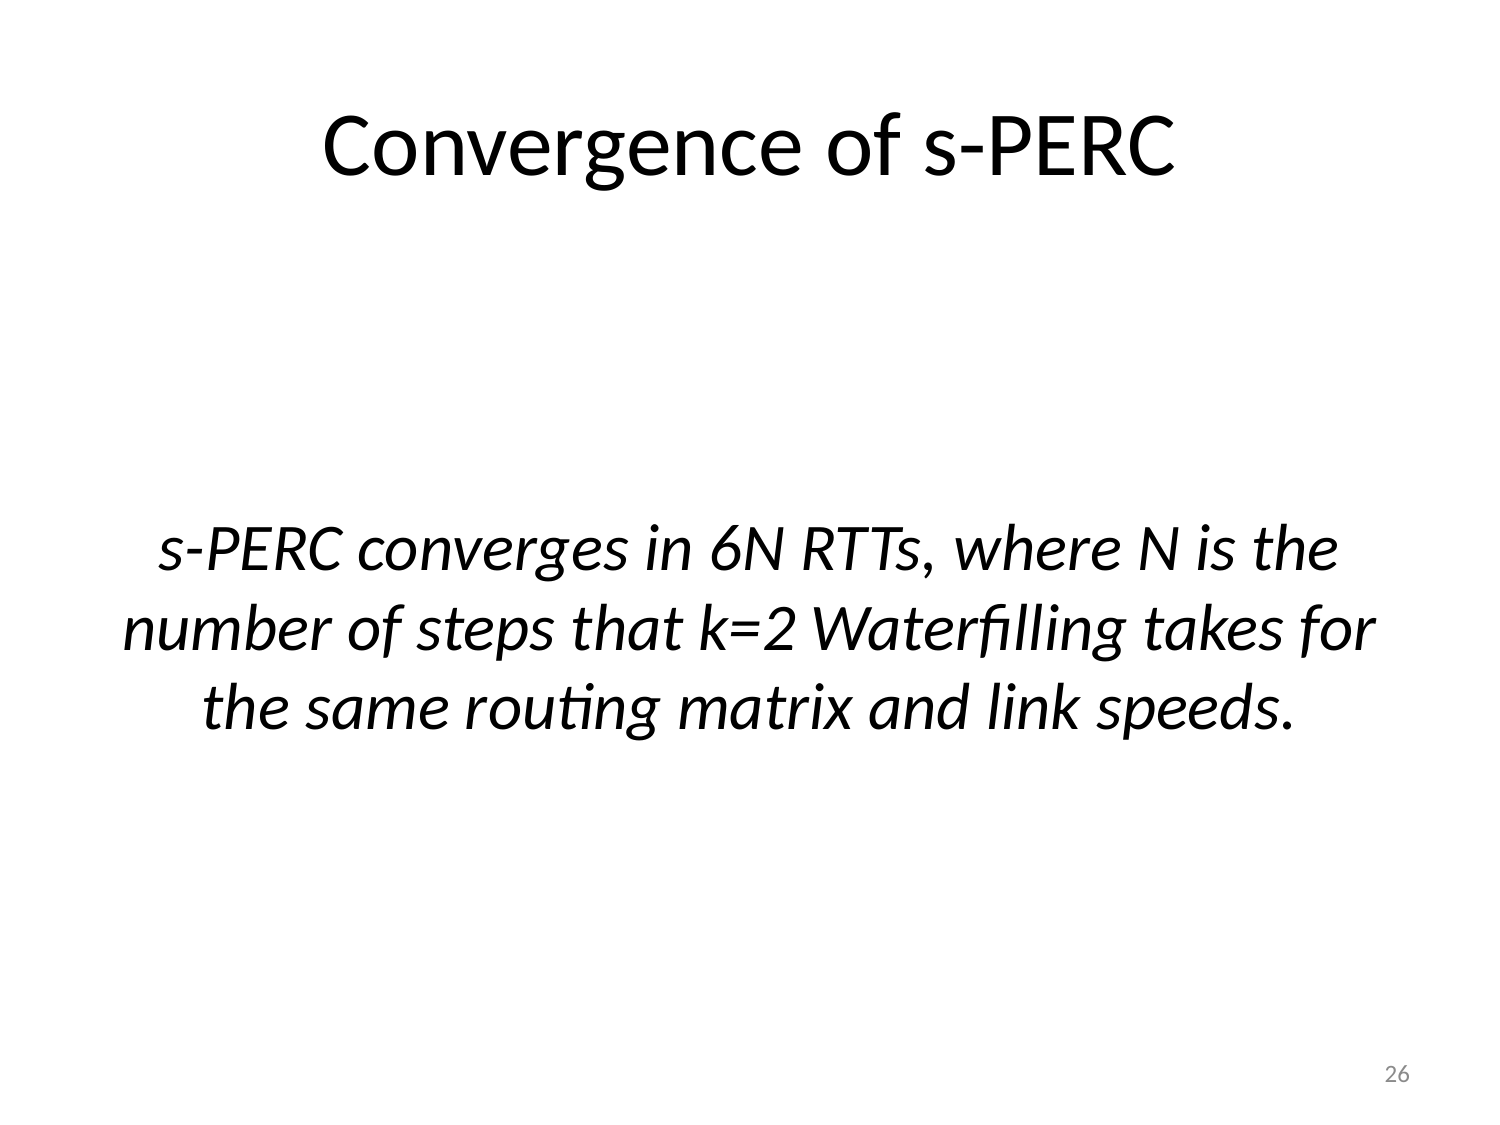

# Convergence of s-PERC
s-PERC converges in 6N RTTs, where N is the number of steps that k=2 Waterfilling takes for the same routing matrix and link speeds.
26